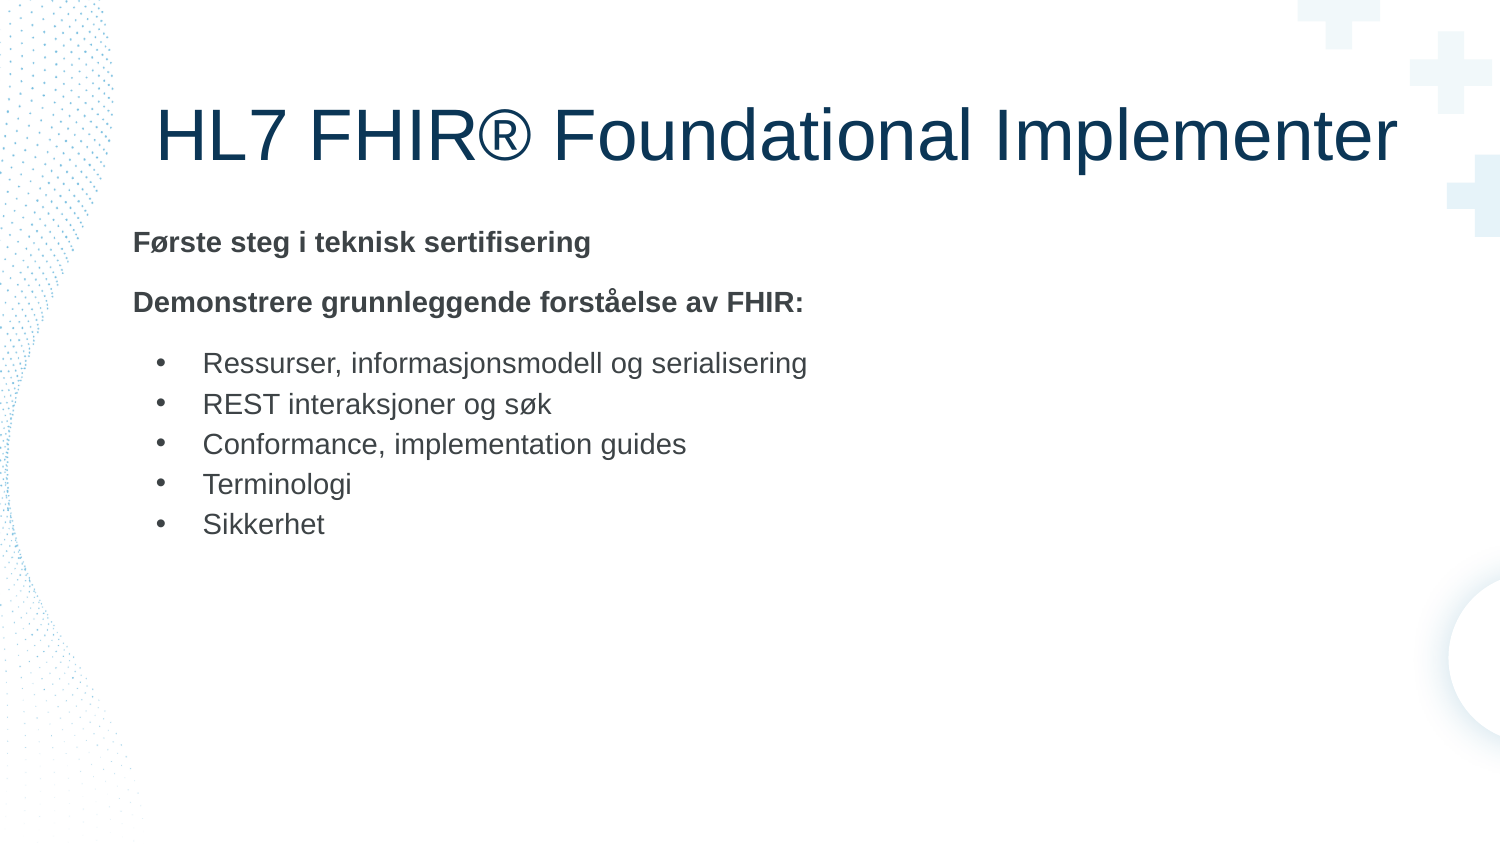

# HL7 FHIR® Foundational Implementer
Første steg i teknisk sertifisering
Demonstrere grunnleggende forståelse av FHIR:
Ressurser, informasjonsmodell og serialisering
REST interaksjoner og søk
Conformance, implementation guides
Terminologi
Sikkerhet